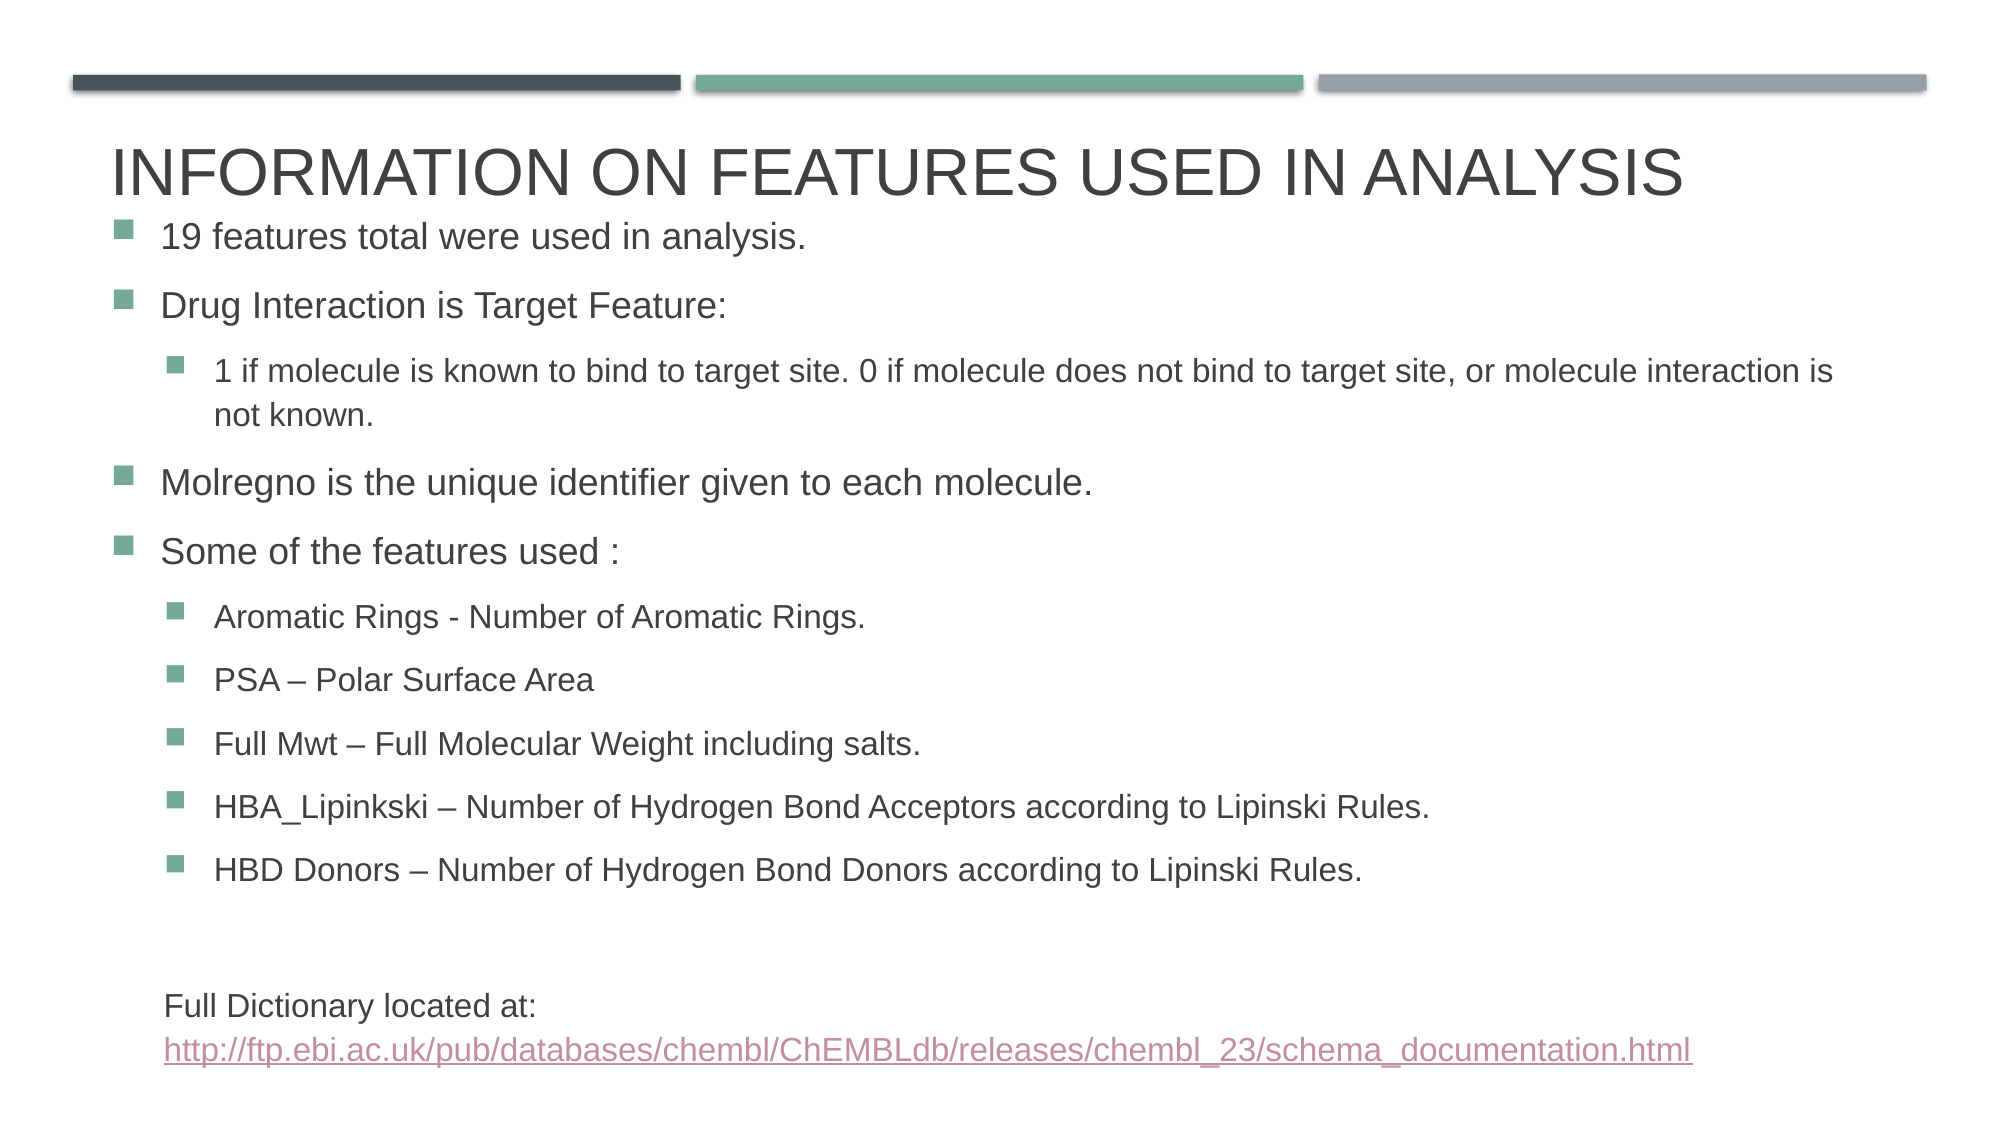

# Information on FEATURES USED IN ANALYSIS
19 features total were used in analysis.
Drug Interaction is Target Feature:
1 if molecule is known to bind to target site. 0 if molecule does not bind to target site, or molecule interaction is not known.
Molregno is the unique identifier given to each molecule.
Some of the features used :
Aromatic Rings - Number of Aromatic Rings.
PSA – Polar Surface Area
Full Mwt – Full Molecular Weight including salts.
HBA_Lipinkski – Number of Hydrogen Bond Acceptors according to Lipinski Rules.
HBD Donors – Number of Hydrogen Bond Donors according to Lipinski Rules.

Full Dictionary located at: http://ftp.ebi.ac.uk/pub/databases/chembl/ChEMBLdb/releases/chembl_23/schema_documentation.html